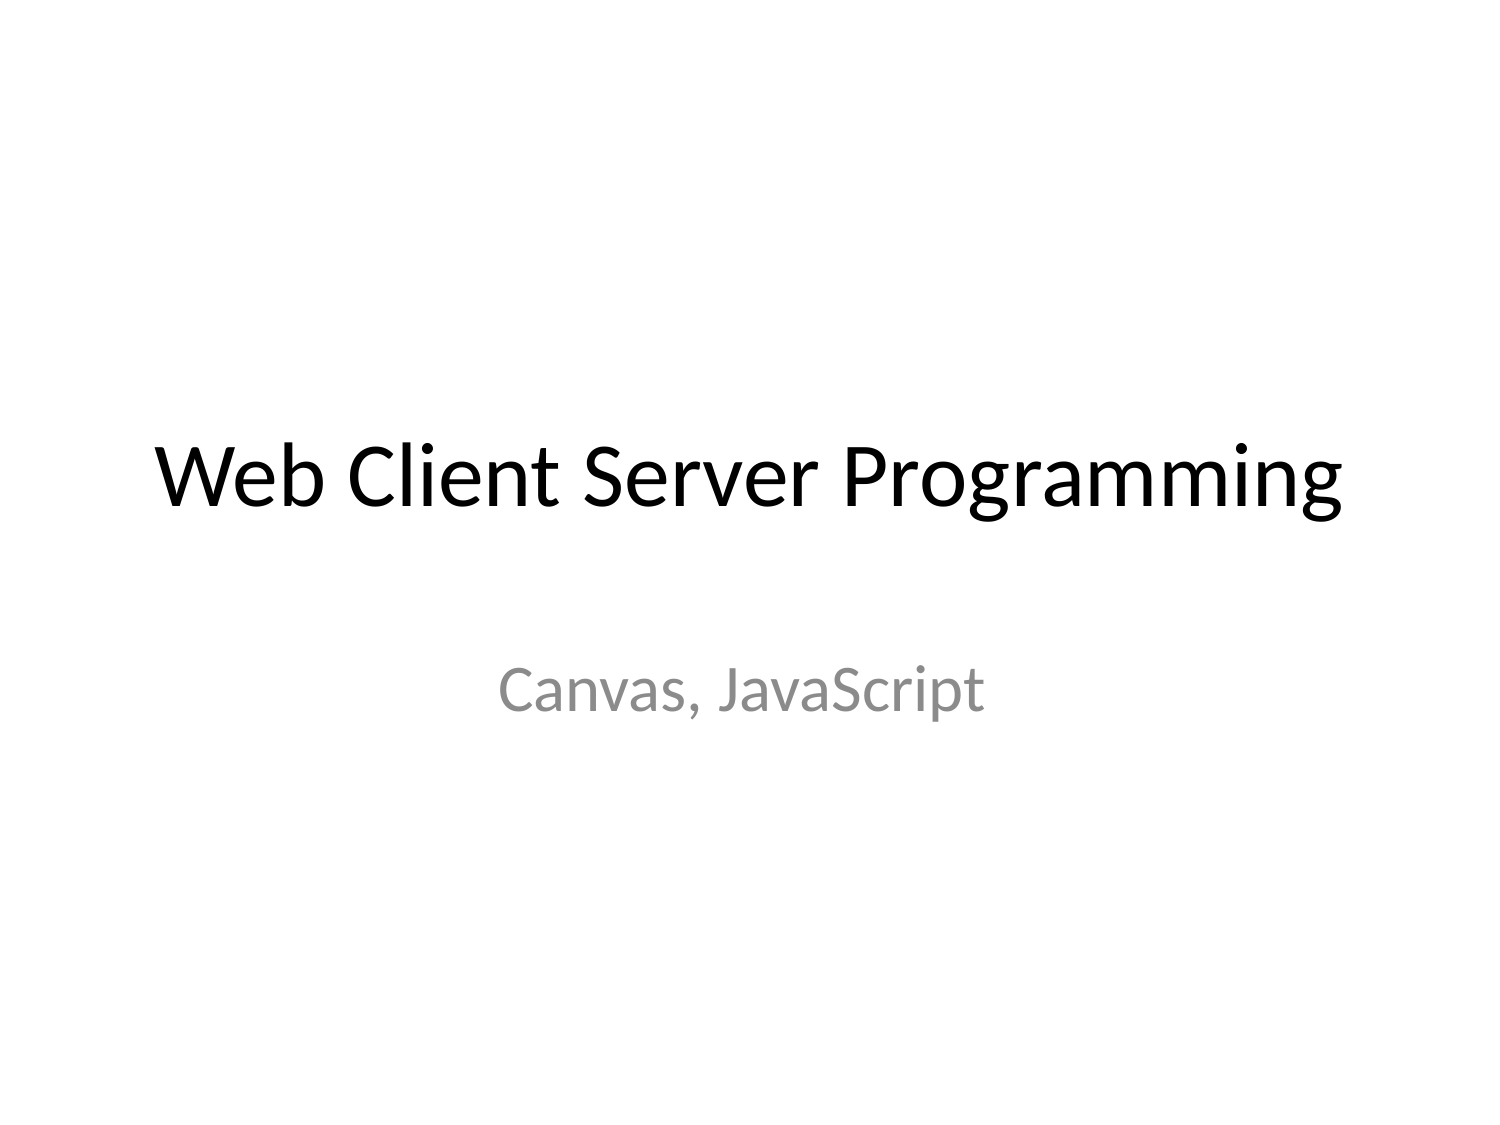

# Web Client Server Programming
Canvas, JavaScript